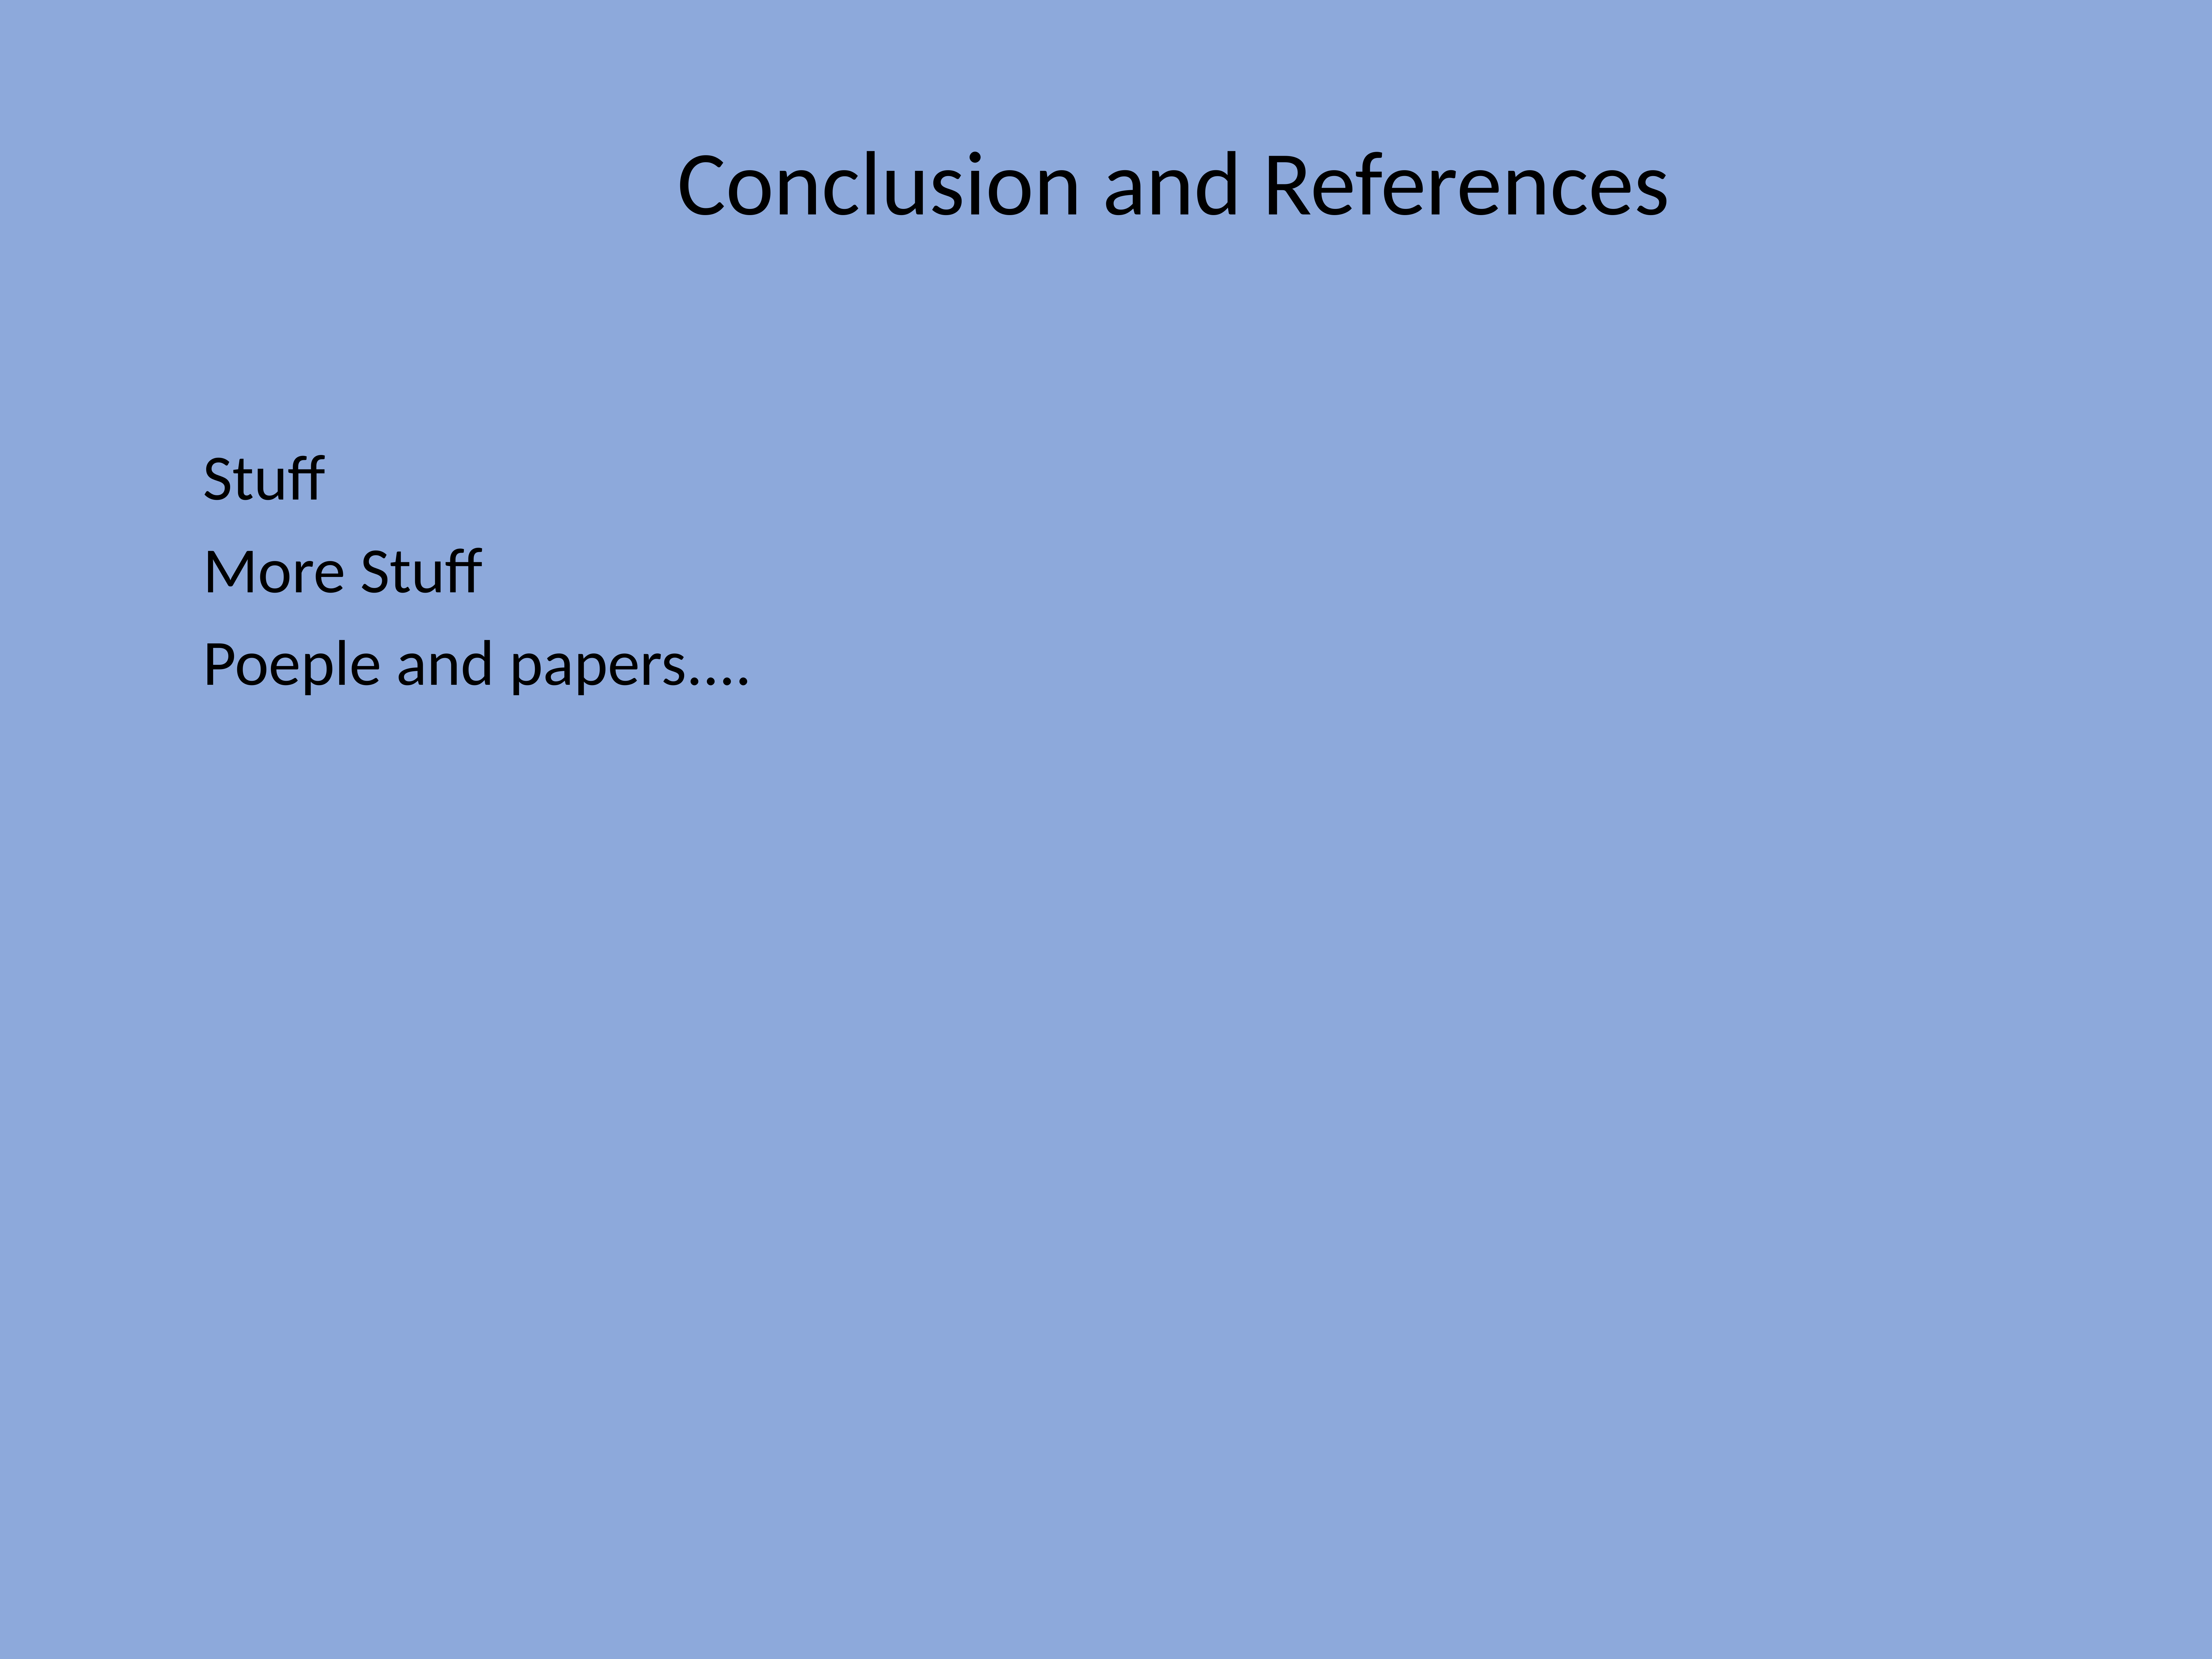

# Conclusion and References
Stuff
More Stuff
Poeple and papers....